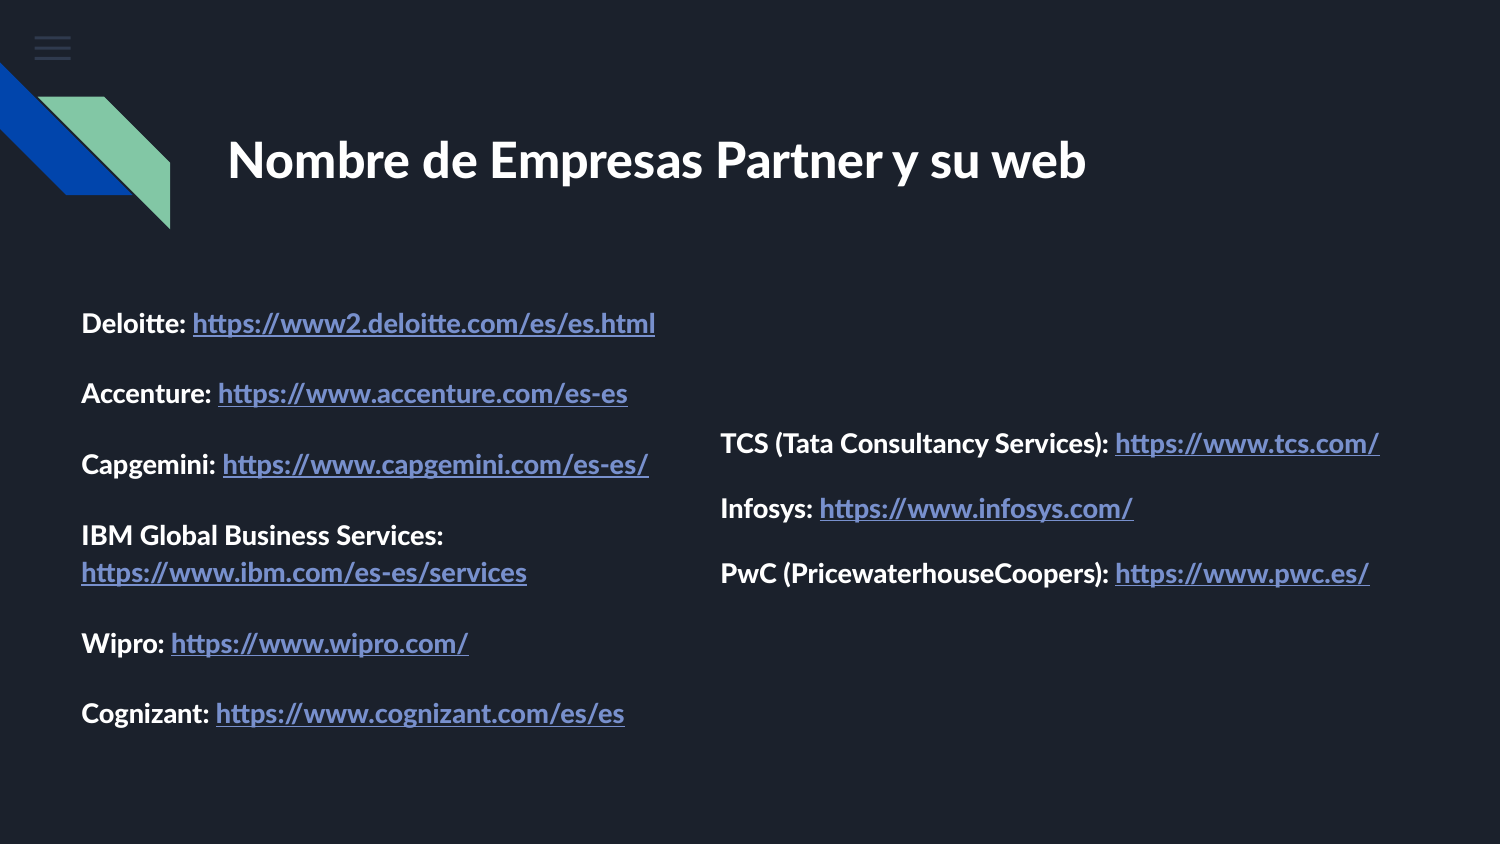

# Nombre de Empresas Partner y su web
Deloitte: https://www2.deloitte.com/es/es.html
Accenture: https://www.accenture.com/es-es
Capgemini: https://www.capgemini.com/es-es/
IBM Global Business Services: https://www.ibm.com/es-es/services
Wipro: https://www.wipro.com/
Cognizant: https://www.cognizant.com/es/es

TCS (Tata Consultancy Services): https://www.tcs.com/

Infosys: https://www.infosys.com/

PwC (PricewaterhouseCoopers): https://www.pwc.es/